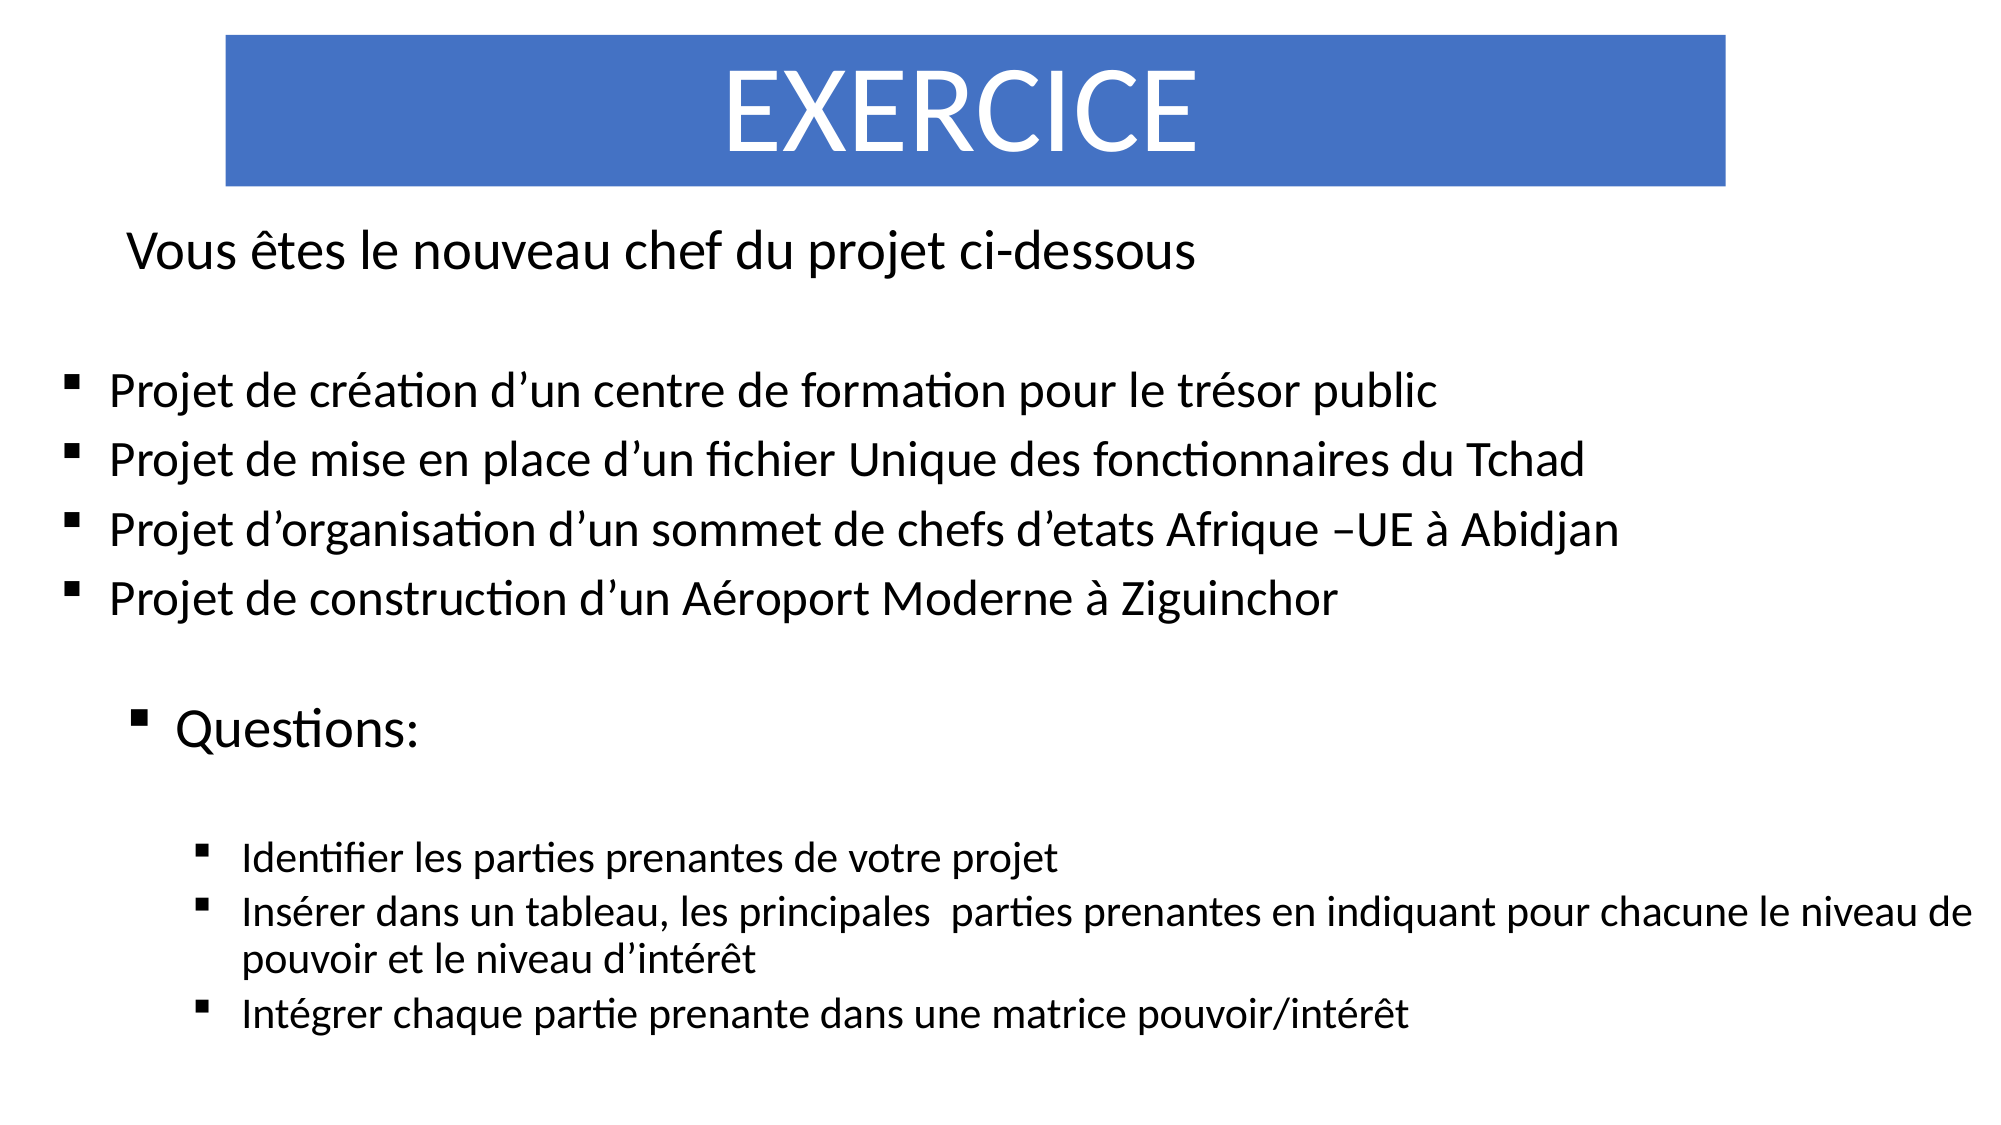

# EXERCICE
Vous êtes le nouveau chef du projet ci-dessous

Projet de création d’un centre de formation pour le trésor public
Projet de mise en place d’un fichier Unique des fonctionnaires du Tchad
Projet d’organisation d’un sommet de chefs d’etats Afrique –UE à Abidjan
Projet de construction d’un Aéroport Moderne à Ziguinchor

Questions:

Identifier les parties prenantes de votre projet
Insérer dans un tableau, les principales  parties prenantes en indiquant pour chacune le niveau de pouvoir et le niveau d’intérêt
Intégrer chaque partie prenante dans une matrice pouvoir/intérêt